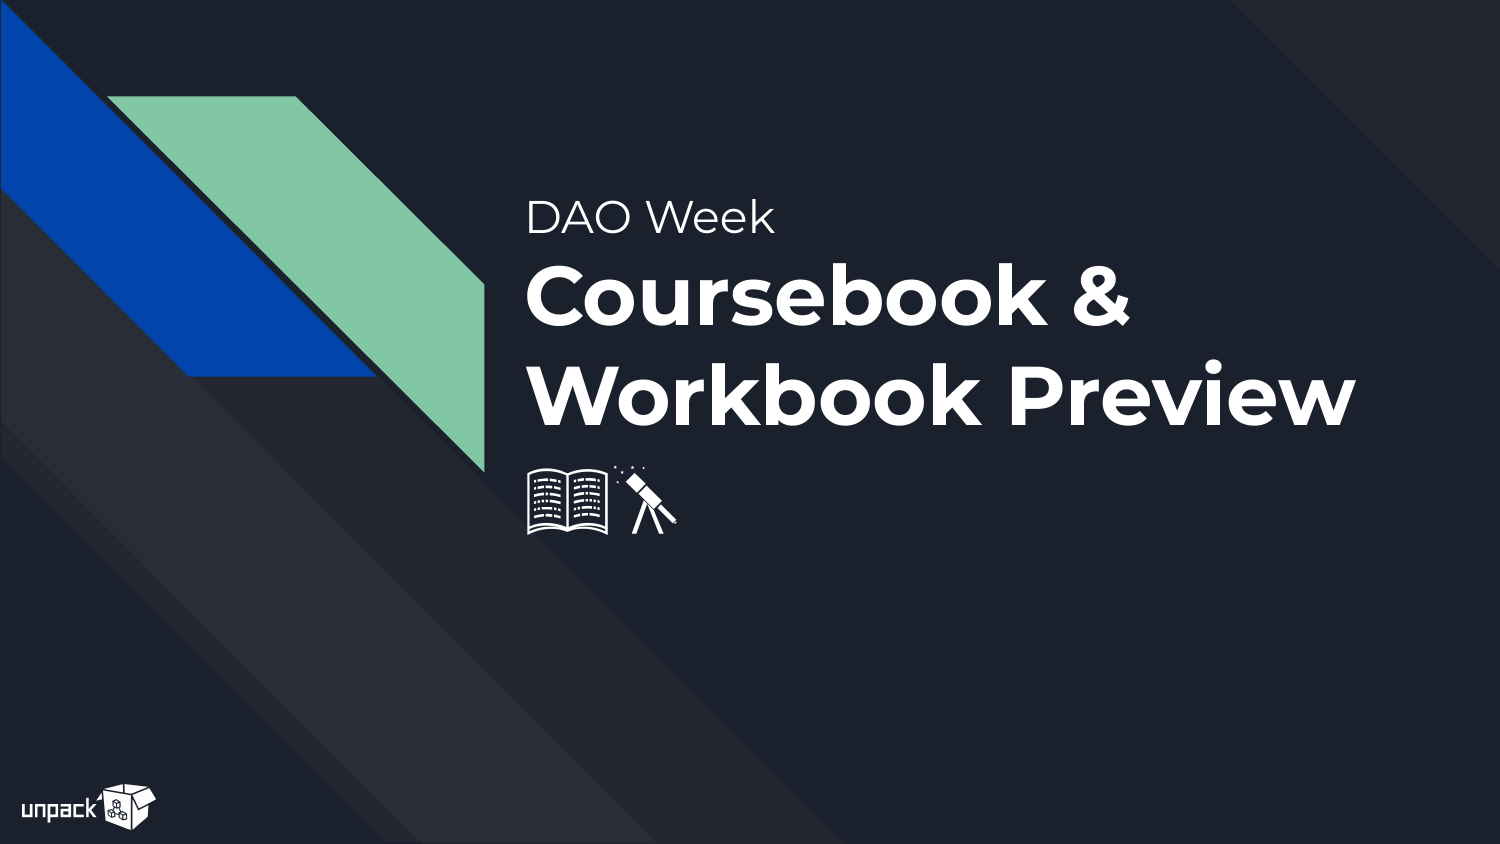

# DAO Week
Coursebook & Workbook Preview
📖🔭